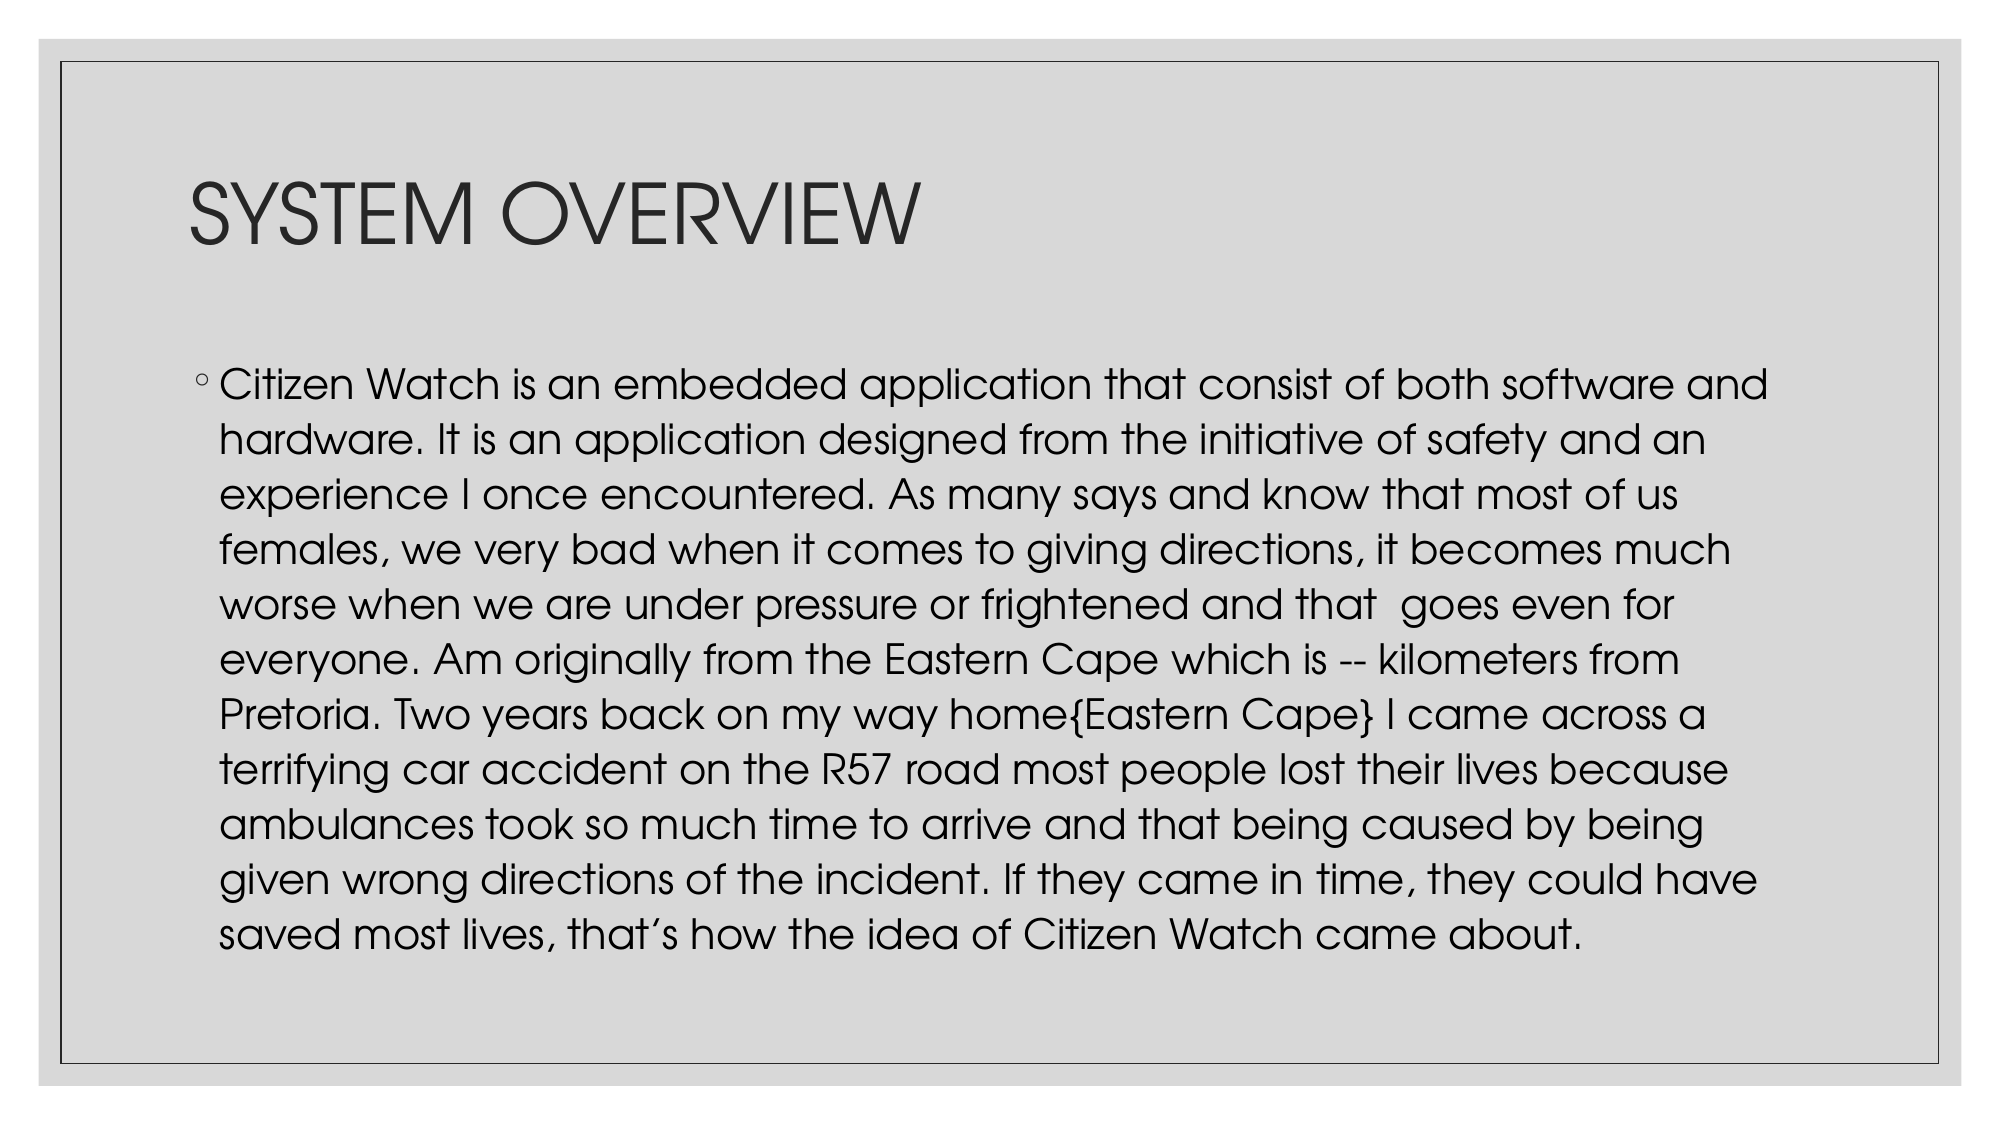

# SYSTEM OVERVIEW
Citizen Watch is an embedded application that consist of both software and hardware. It is an application designed from the initiative of safety and an experience I once encountered. As many says and know that most of us females, we very bad when it comes to giving directions, it becomes much worse when we are under pressure or frightened and that  goes even for everyone. Am originally from the Eastern Cape which is -- kilometers from Pretoria. Two years back on my way home{Eastern Cape} I came across a terrifying car accident on the R57 road most people lost their lives because ambulances took so much time to arrive and that being caused by being given wrong directions of the incident. If they came in time, they could have saved most lives, that’s how the idea of Citizen Watch came about.